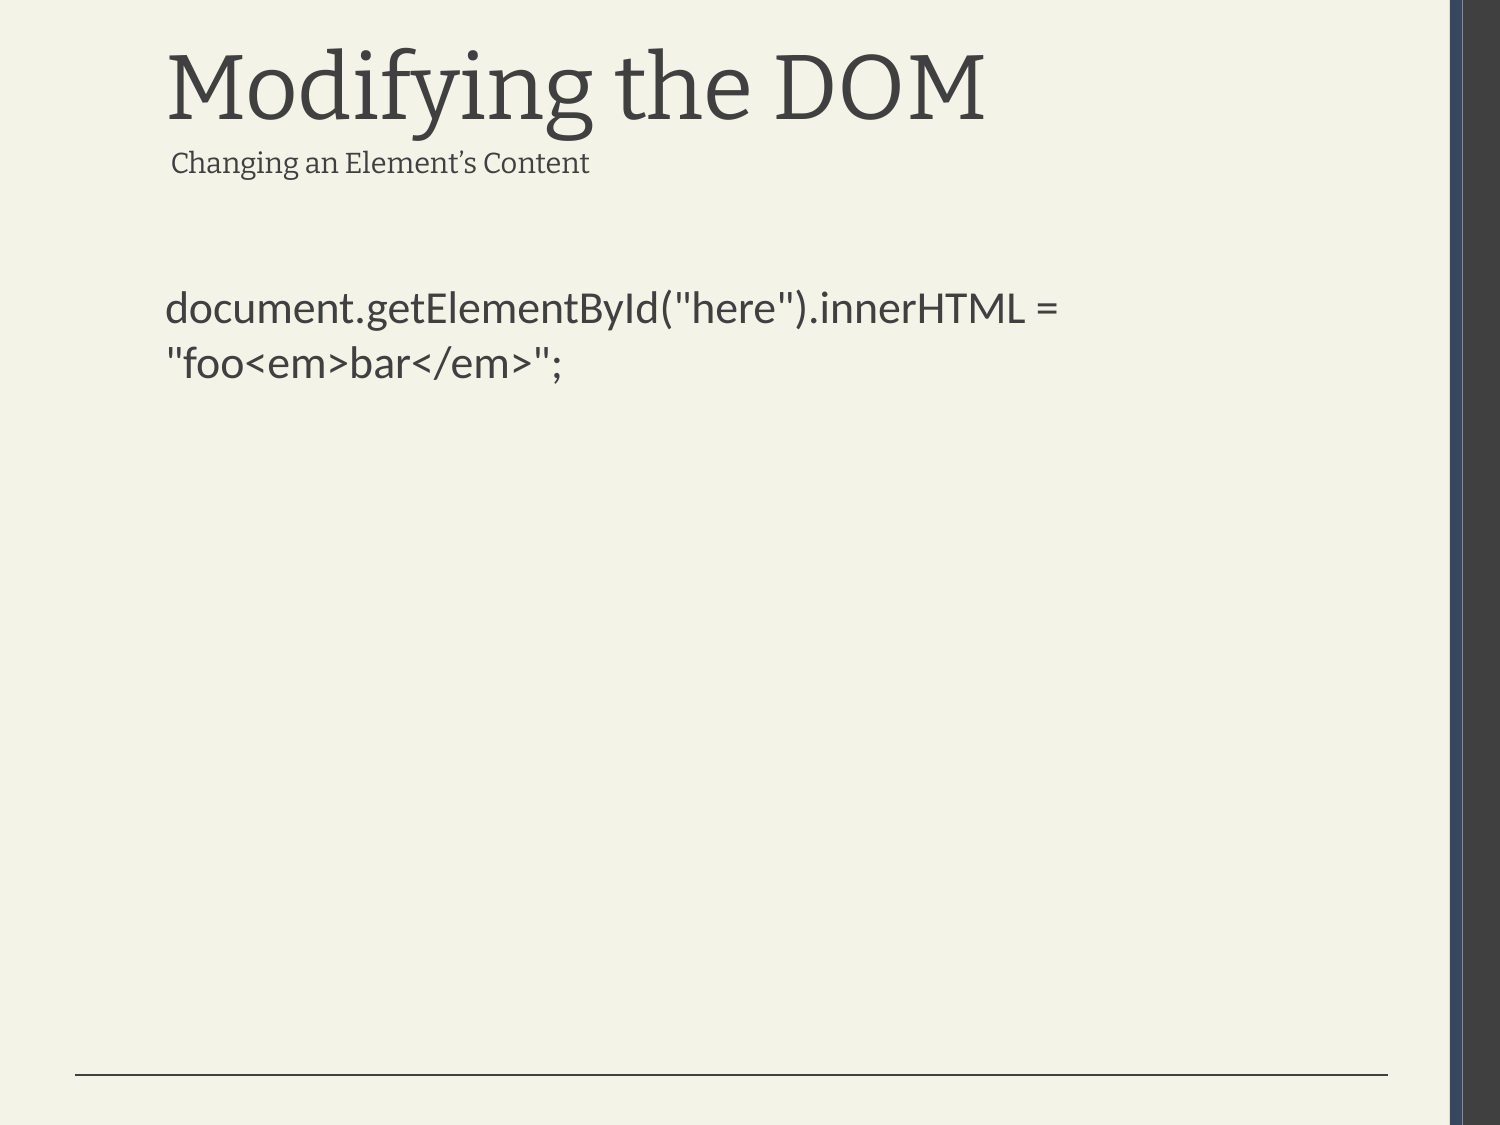

# Modifying the DOM
 Changing an Element’s Content
document.getElementById("here").innerHTML = "foo<em>bar</em>";